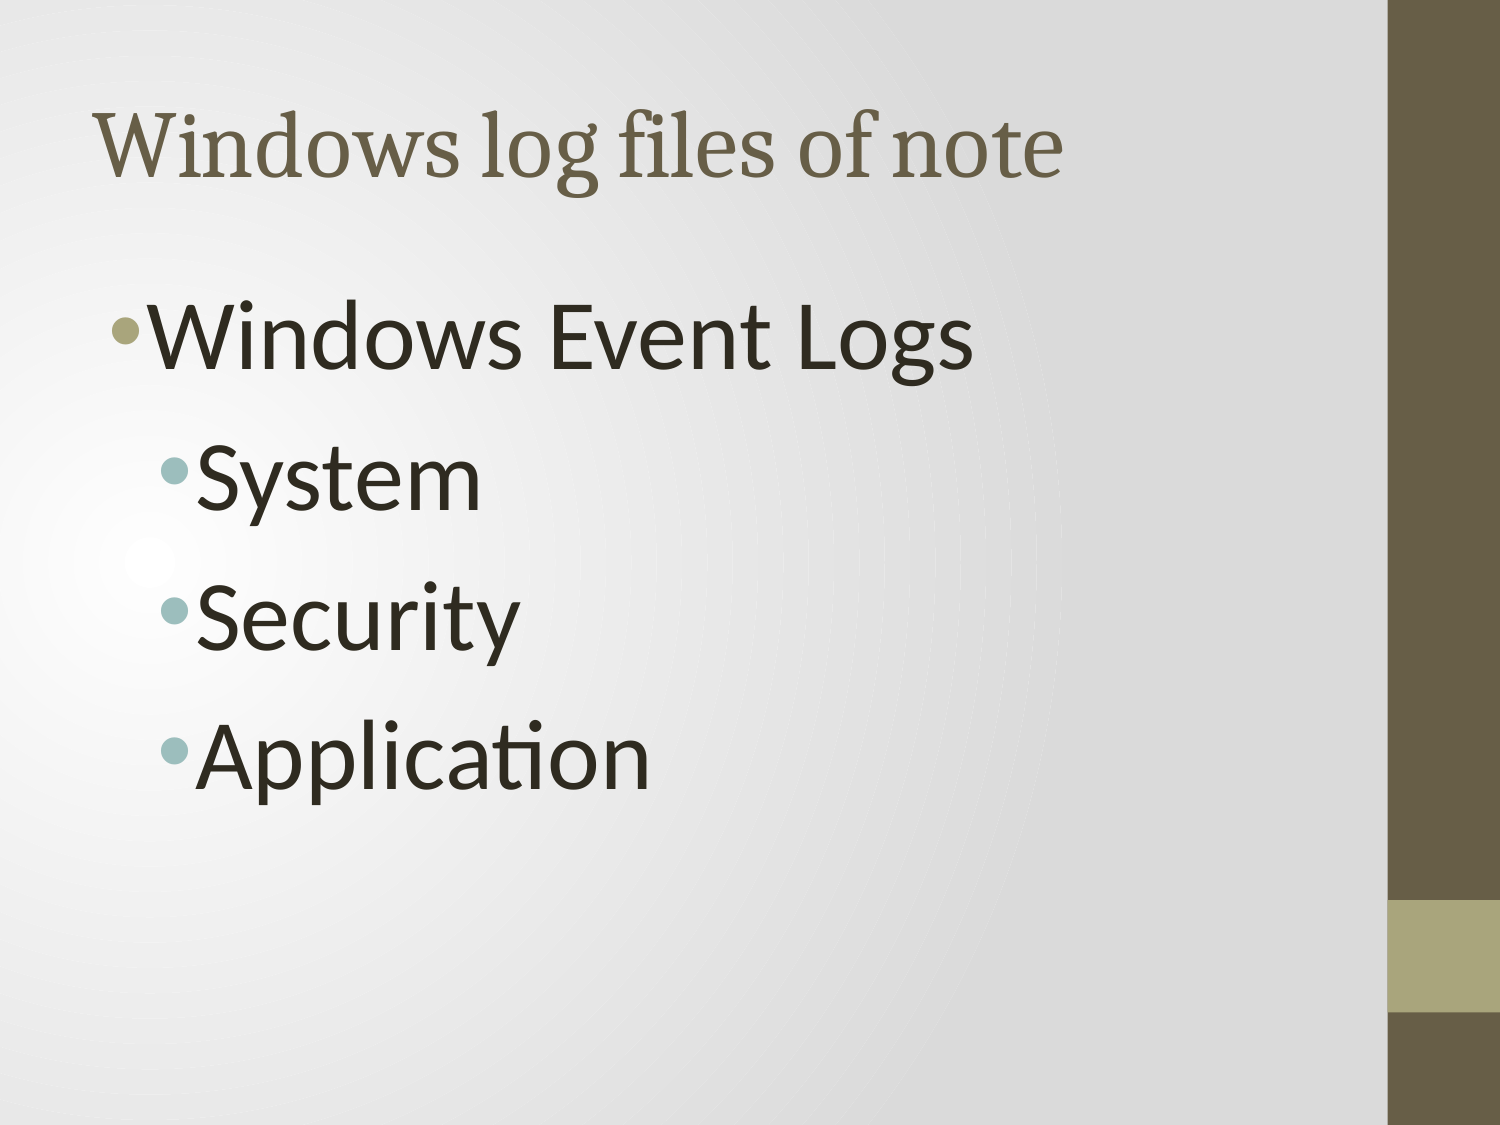

# Windows log files of note
Windows Event Logs
System
Security
Application